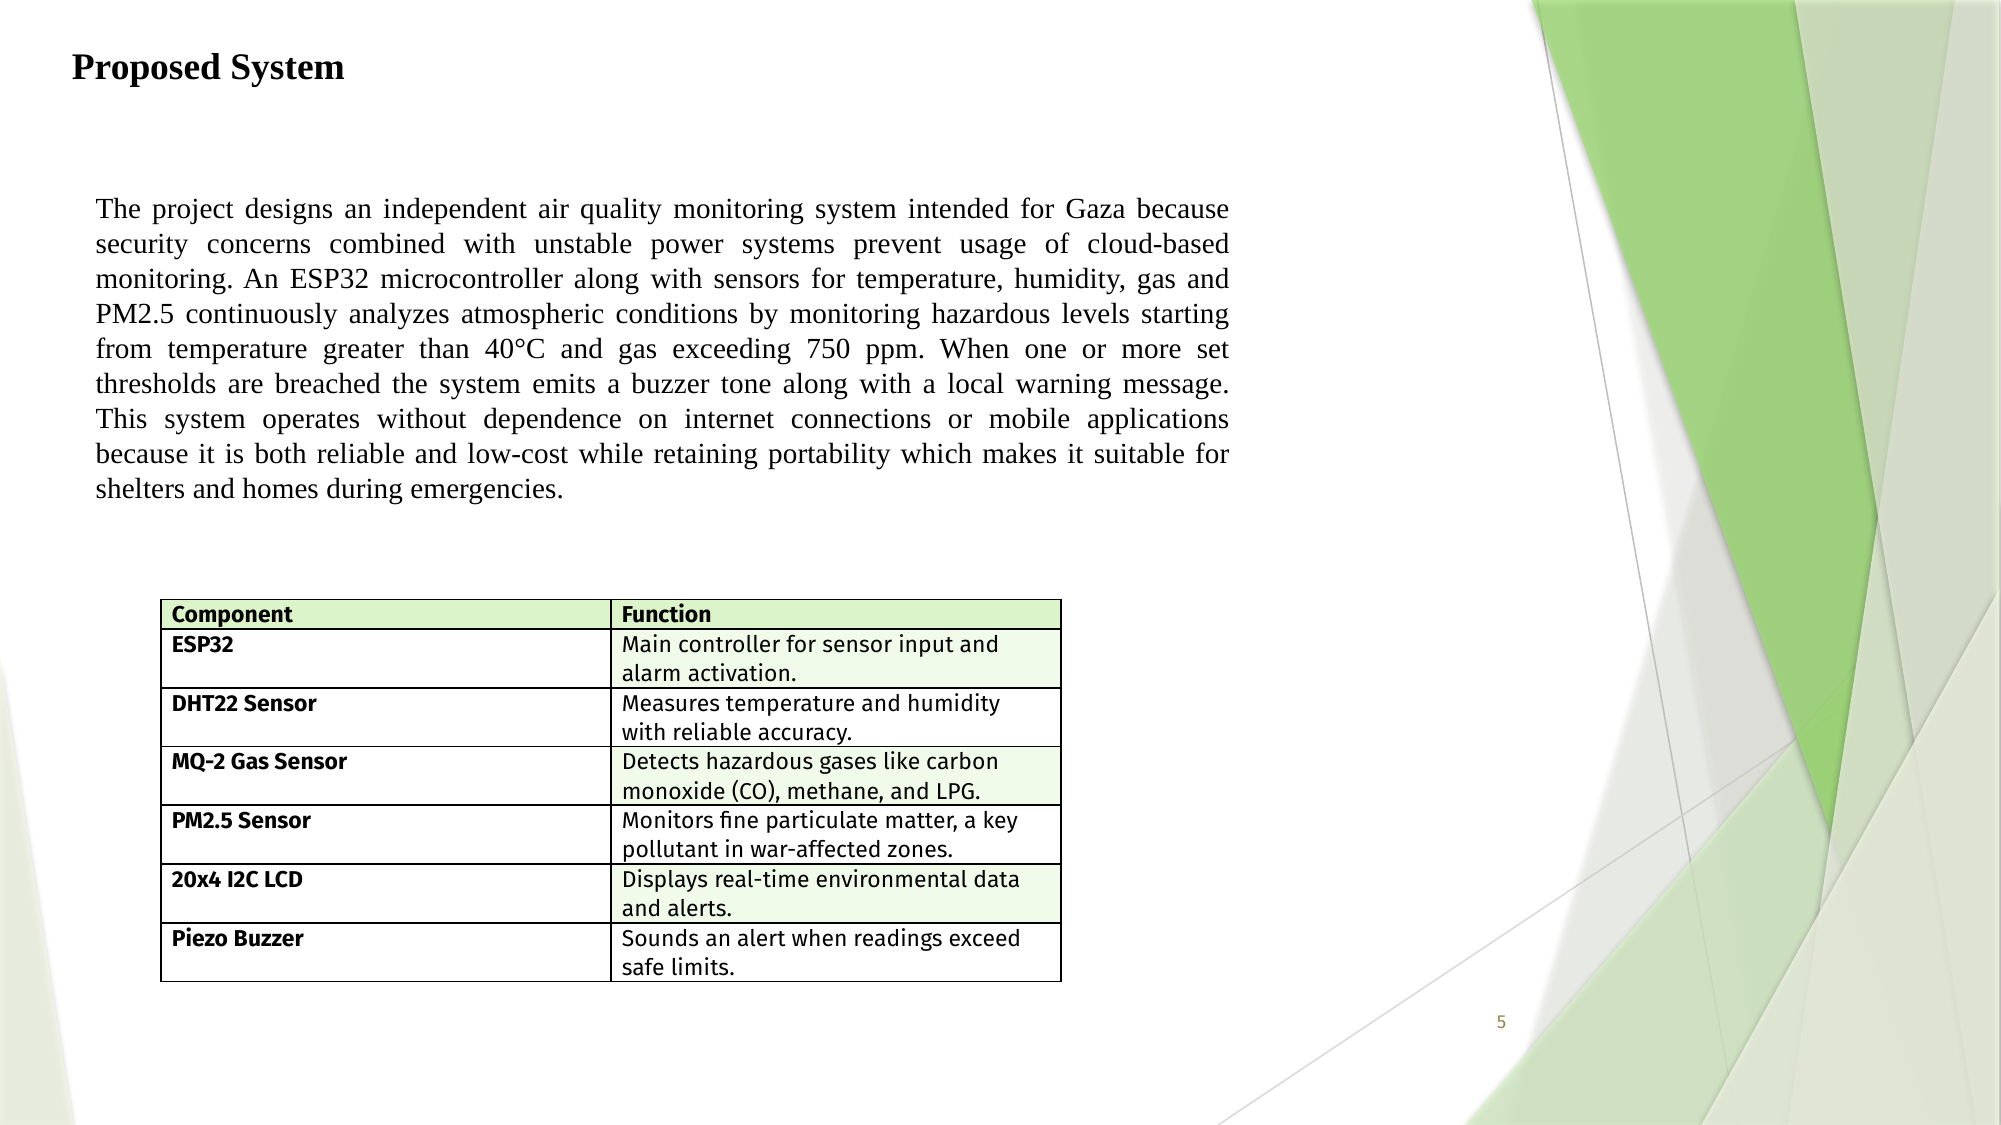

# Proposed System
The project designs an independent air quality monitoring system intended for Gaza because security concerns combined with unstable power systems prevent usage of cloud-based monitoring. An ESP32 microcontroller along with sensors for temperature, humidity, gas and PM2.5 continuously analyzes atmospheric conditions by monitoring hazardous levels starting from temperature greater than 40°C and gas exceeding 750 ppm. When one or more set thresholds are breached the system emits a buzzer tone along with a local warning message. This system operates without dependence on internet connections or mobile applications because it is both reliable and low-cost while retaining portability which makes it suitable for shelters and homes during emergencies.
| Component | Function |
| --- | --- |
| ESP32 | Main controller for sensor input and alarm activation. |
| DHT22 Sensor | Measures temperature and humidity with reliable accuracy. |
| MQ-2 Gas Sensor | Detects hazardous gases like carbon monoxide (CO), methane, and LPG. |
| PM2.5 Sensor | Monitors fine particulate matter, a key pollutant in war-affected zones. |
| 20x4 I2C LCD | Displays real-time environmental data and alerts. |
| Piezo Buzzer | Sounds an alert when readings exceed safe limits. |
5